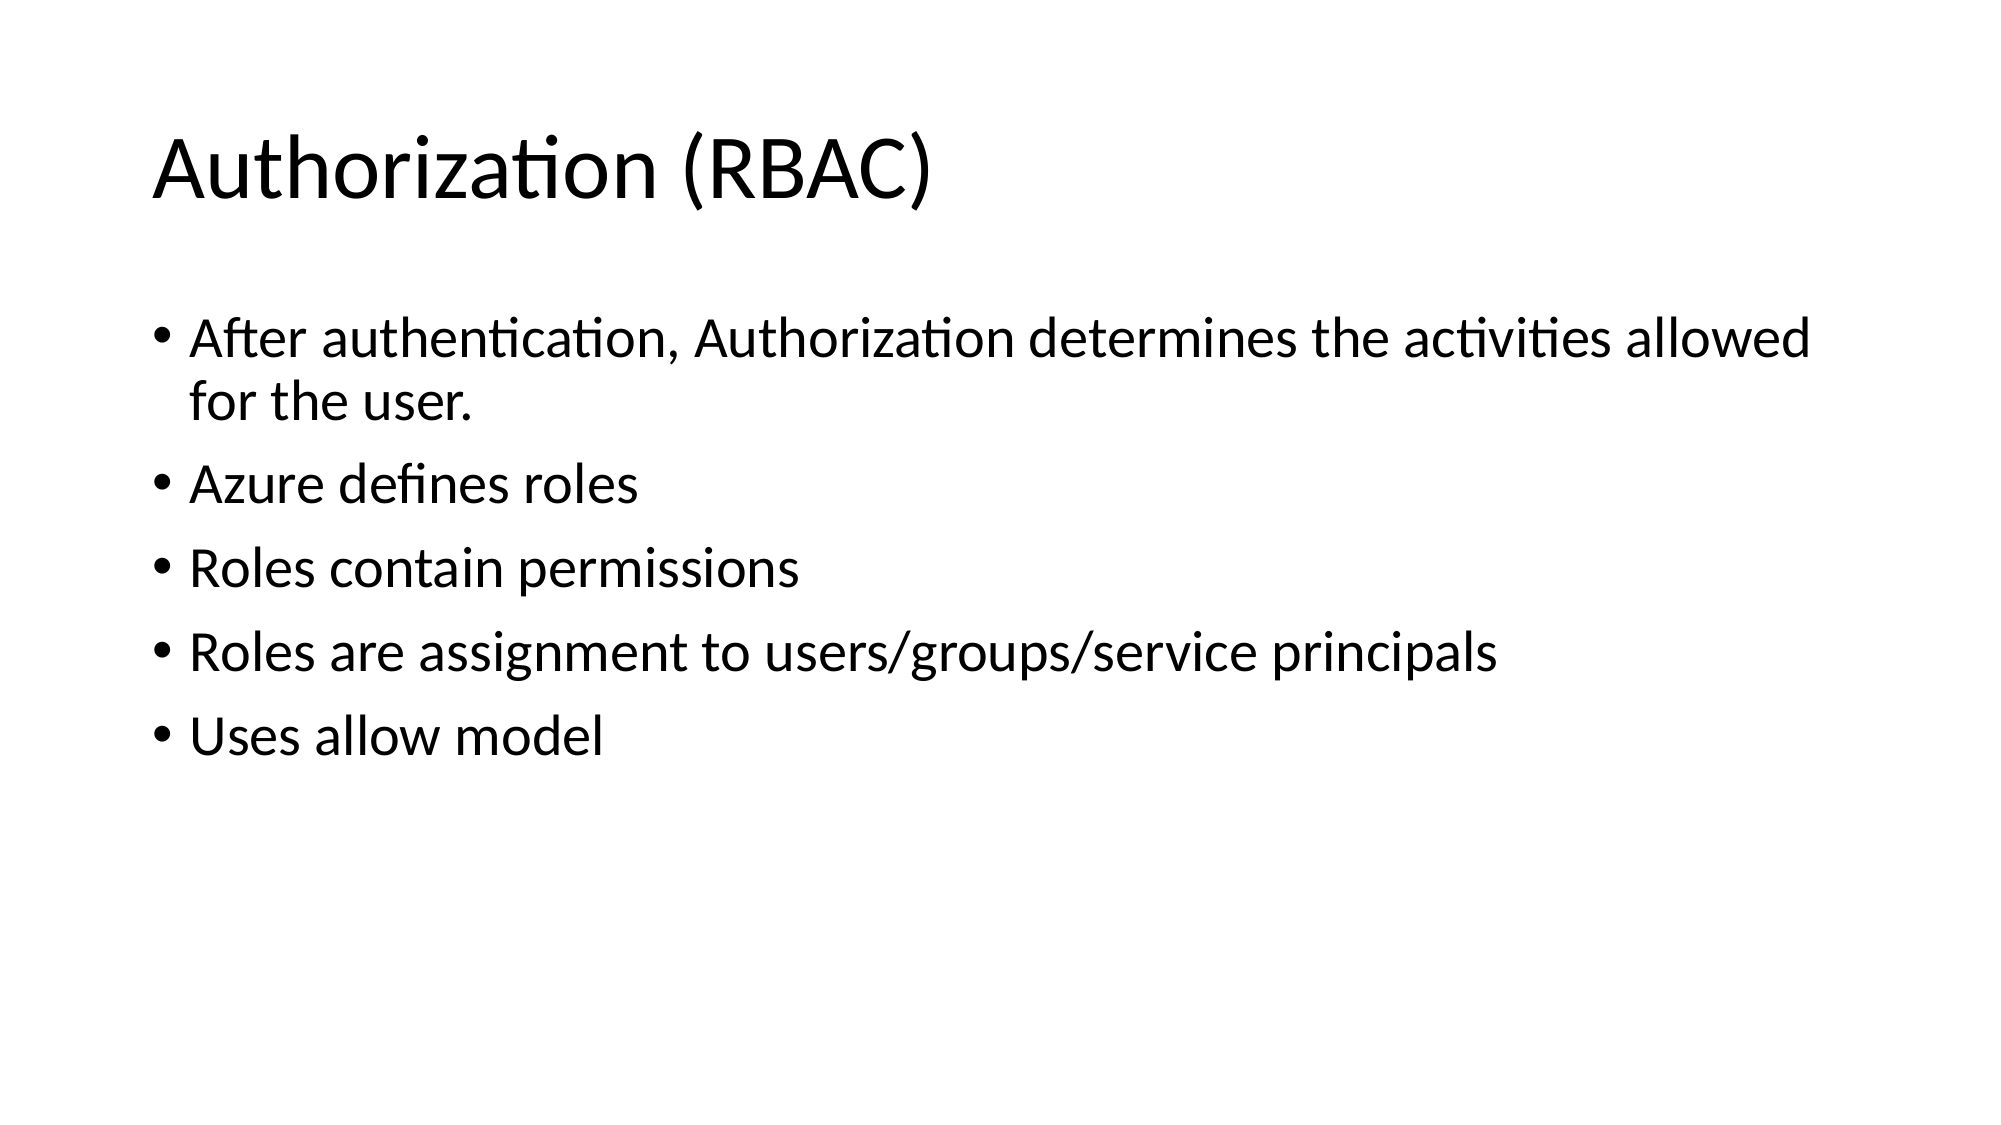

# Authorization (RBAC)
After authentication, Authorization determines the activities allowed for the user.
Azure defines roles
Roles contain permissions
Roles are assignment to users/groups/service principals
Uses allow model